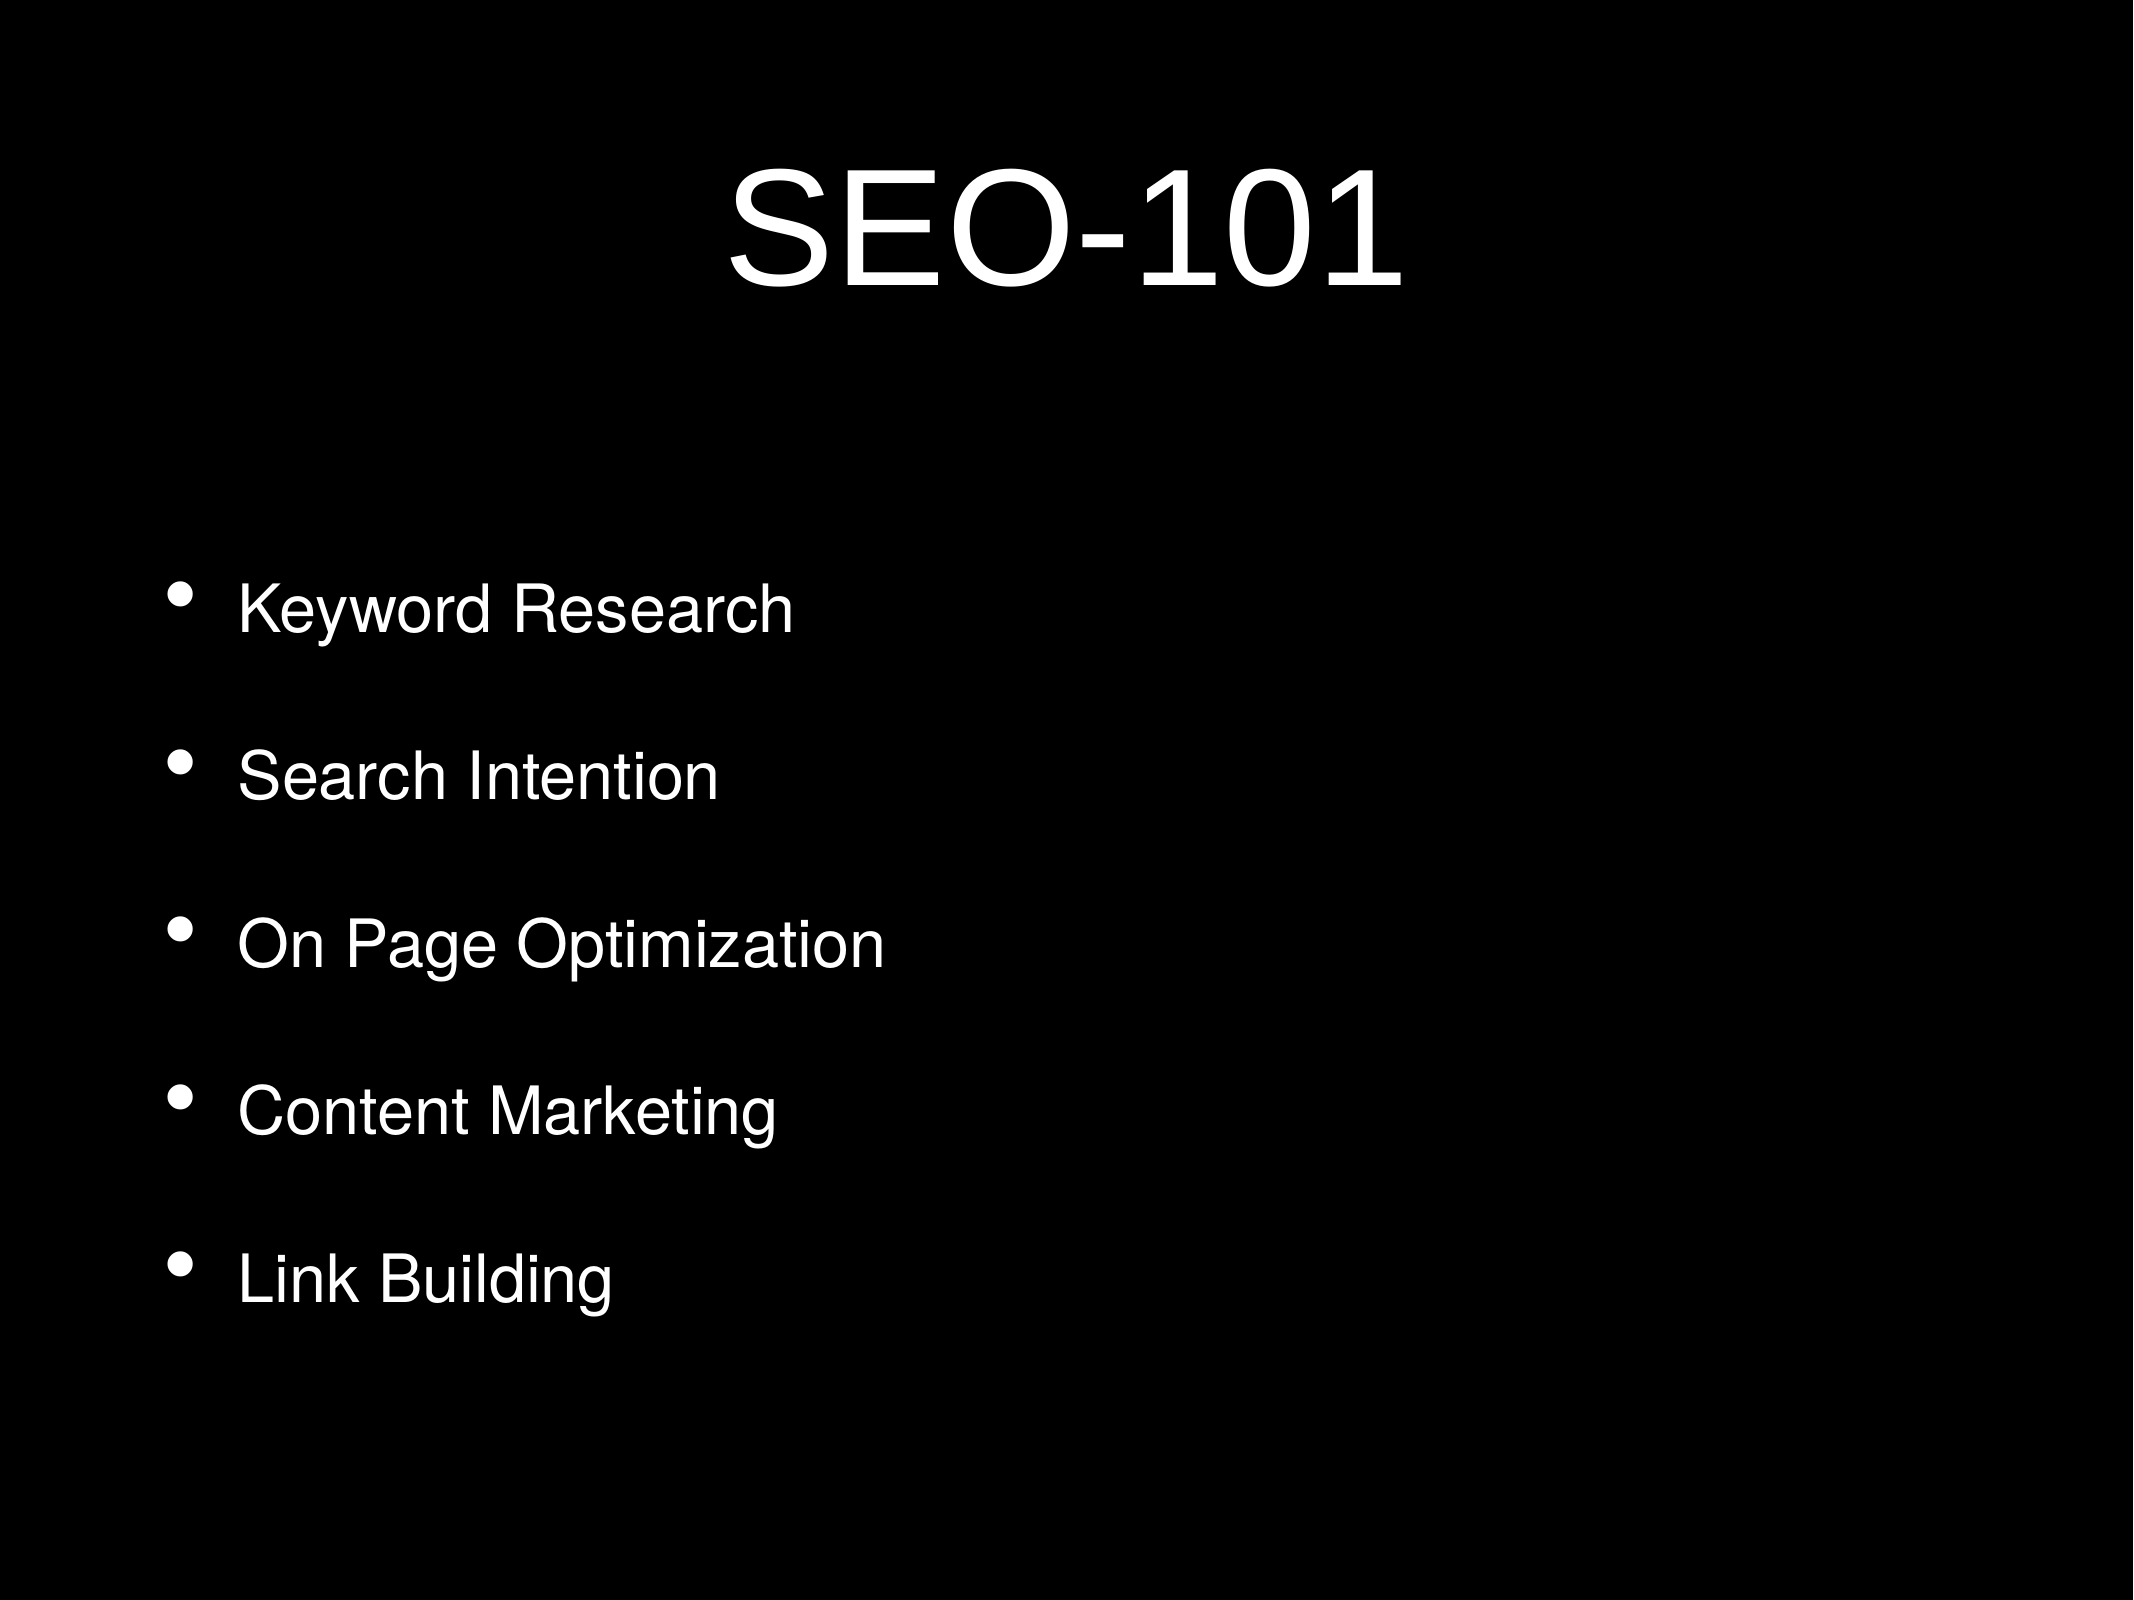

# SEO-101
Keyword Research
Search Intention
On Page Optimization
Content Marketing
Link Building